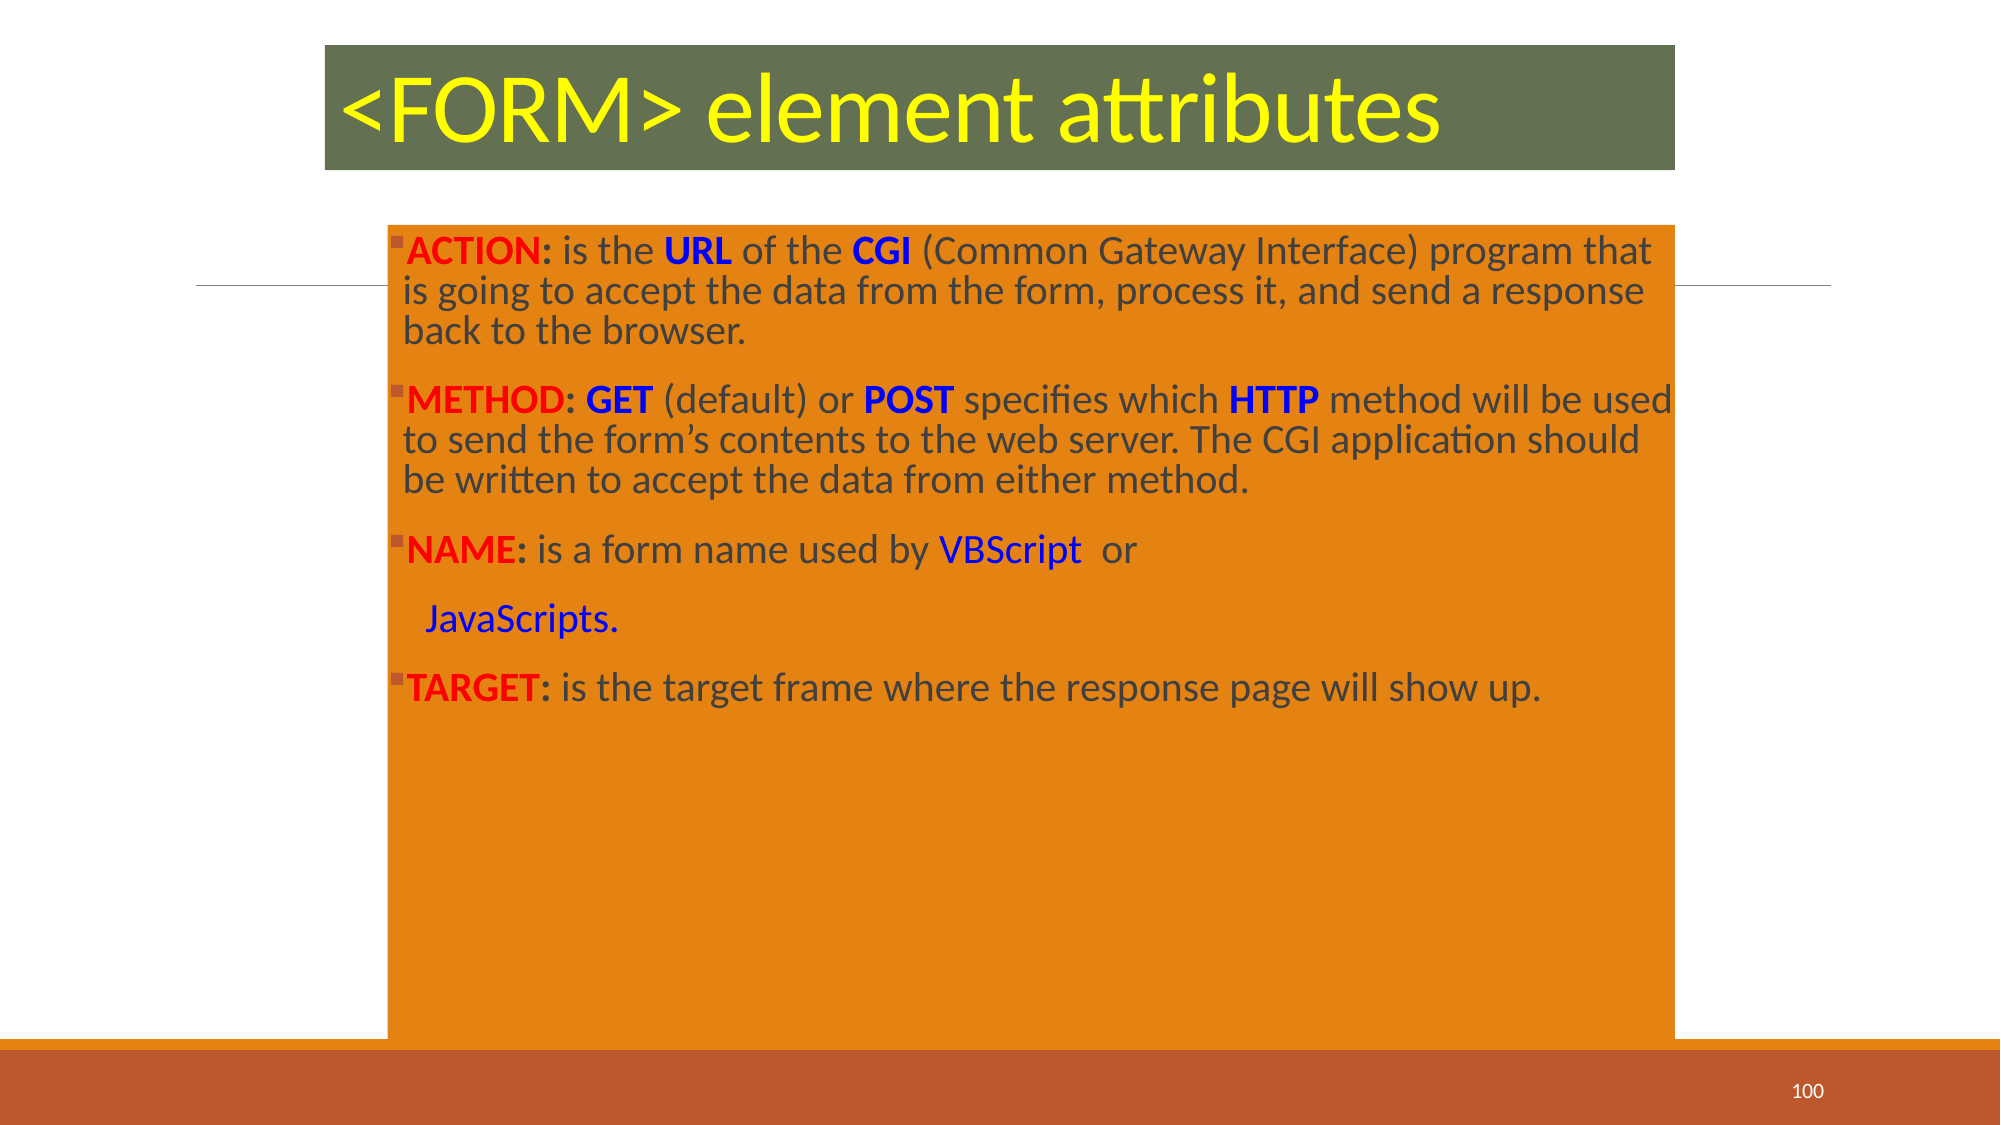

# <FORM> element attributes
ACTION: is the URL of the CGI (Common Gateway Interface) program that is going to accept the data from the form, process it, and send a response back to the browser.
METHOD: GET (default) or POST specifies which HTTP method will be used to send the form’s contents to the web server. The CGI application should be written to accept the data from either method.
NAME: is a form name used by VBScript  or
    JavaScripts.
TARGET: is the target frame where the response page will show up.

100